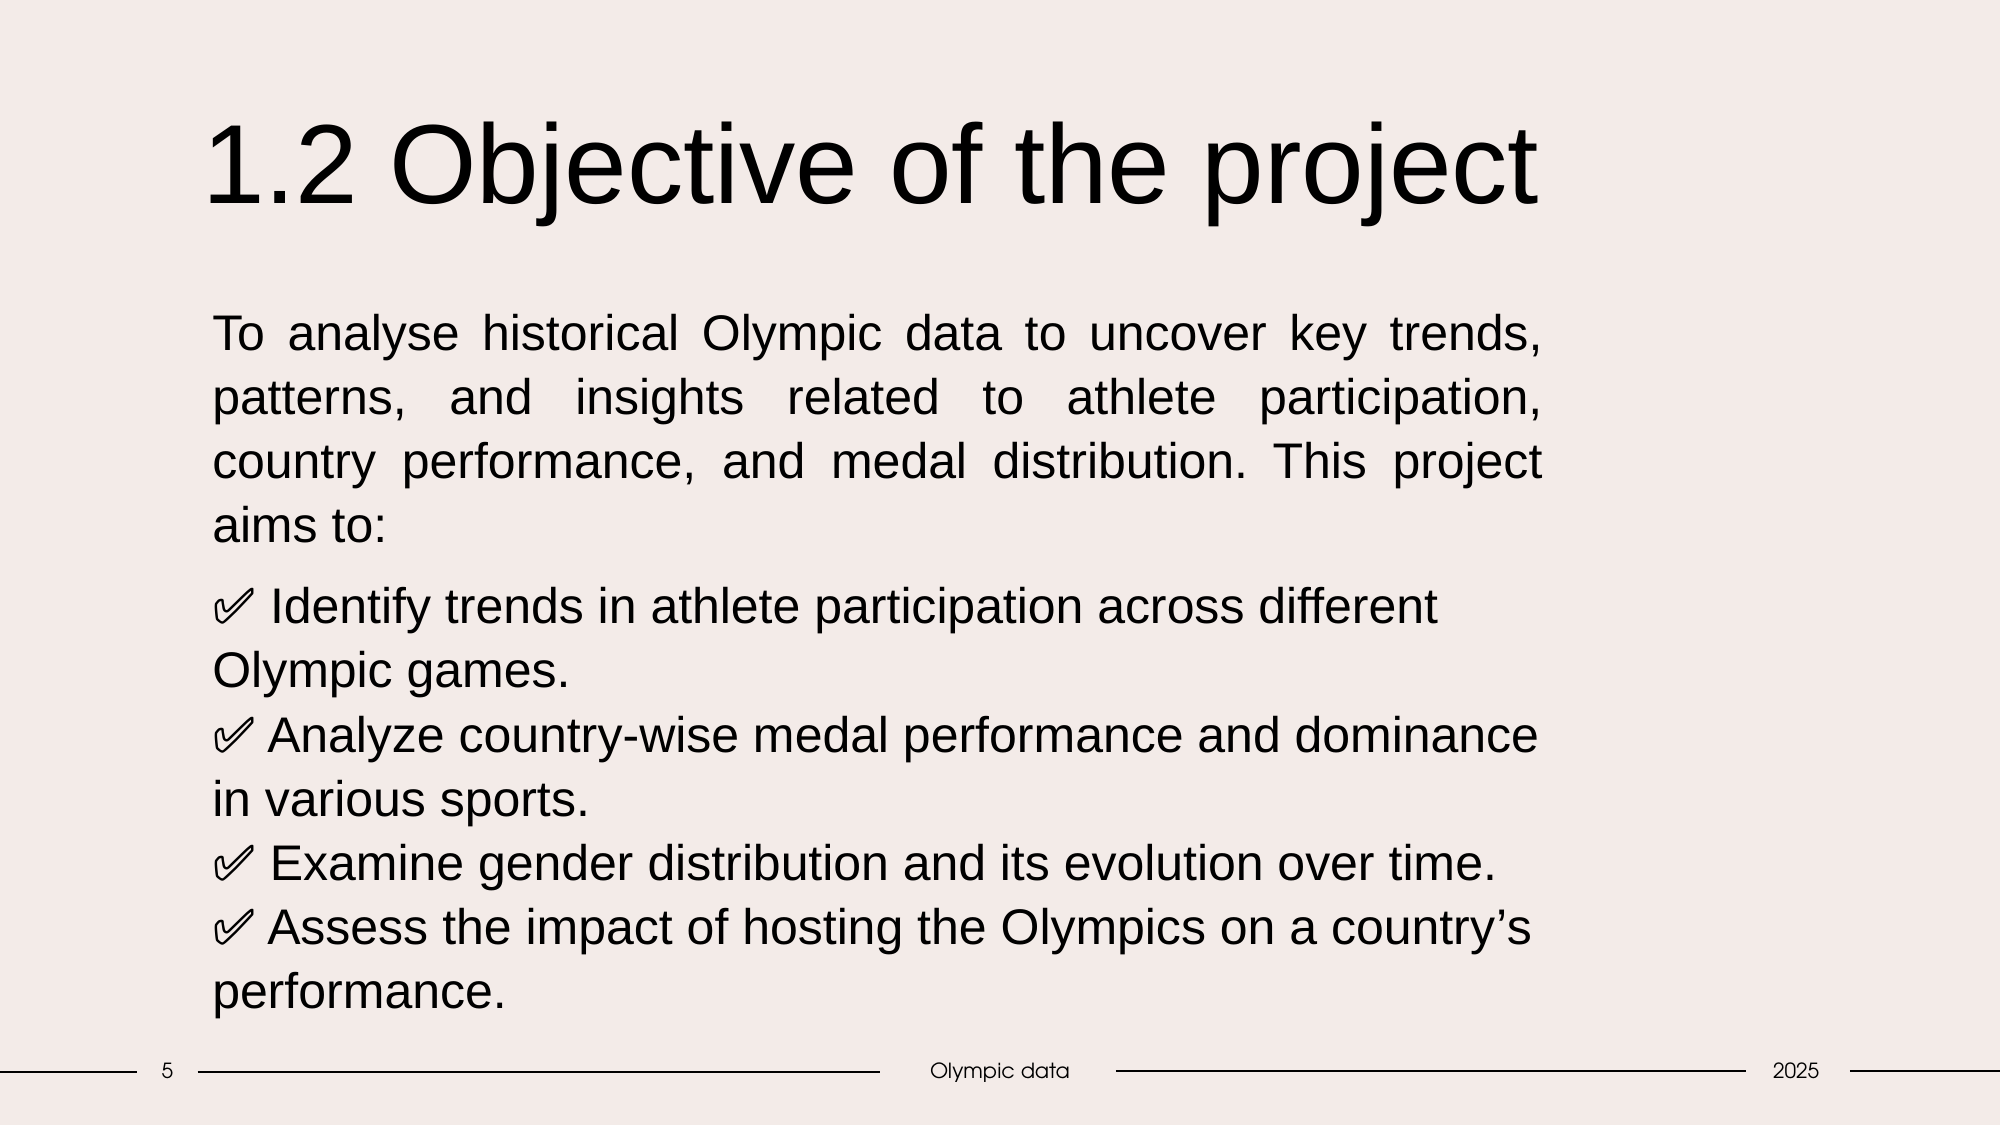

# 1.2 Objective of the project
To analyse historical Olympic data to uncover key trends, patterns, and insights related to athlete participation, country performance, and medal distribution. This project aims to:
✅ Identify trends in athlete participation across different Olympic games.
✅ Analyze country-wise medal performance and dominance in various sports.
✅ Examine gender distribution and its evolution over time.
✅ Assess the impact of hosting the Olympics on a country’s performance.

5
Olympic data
2025